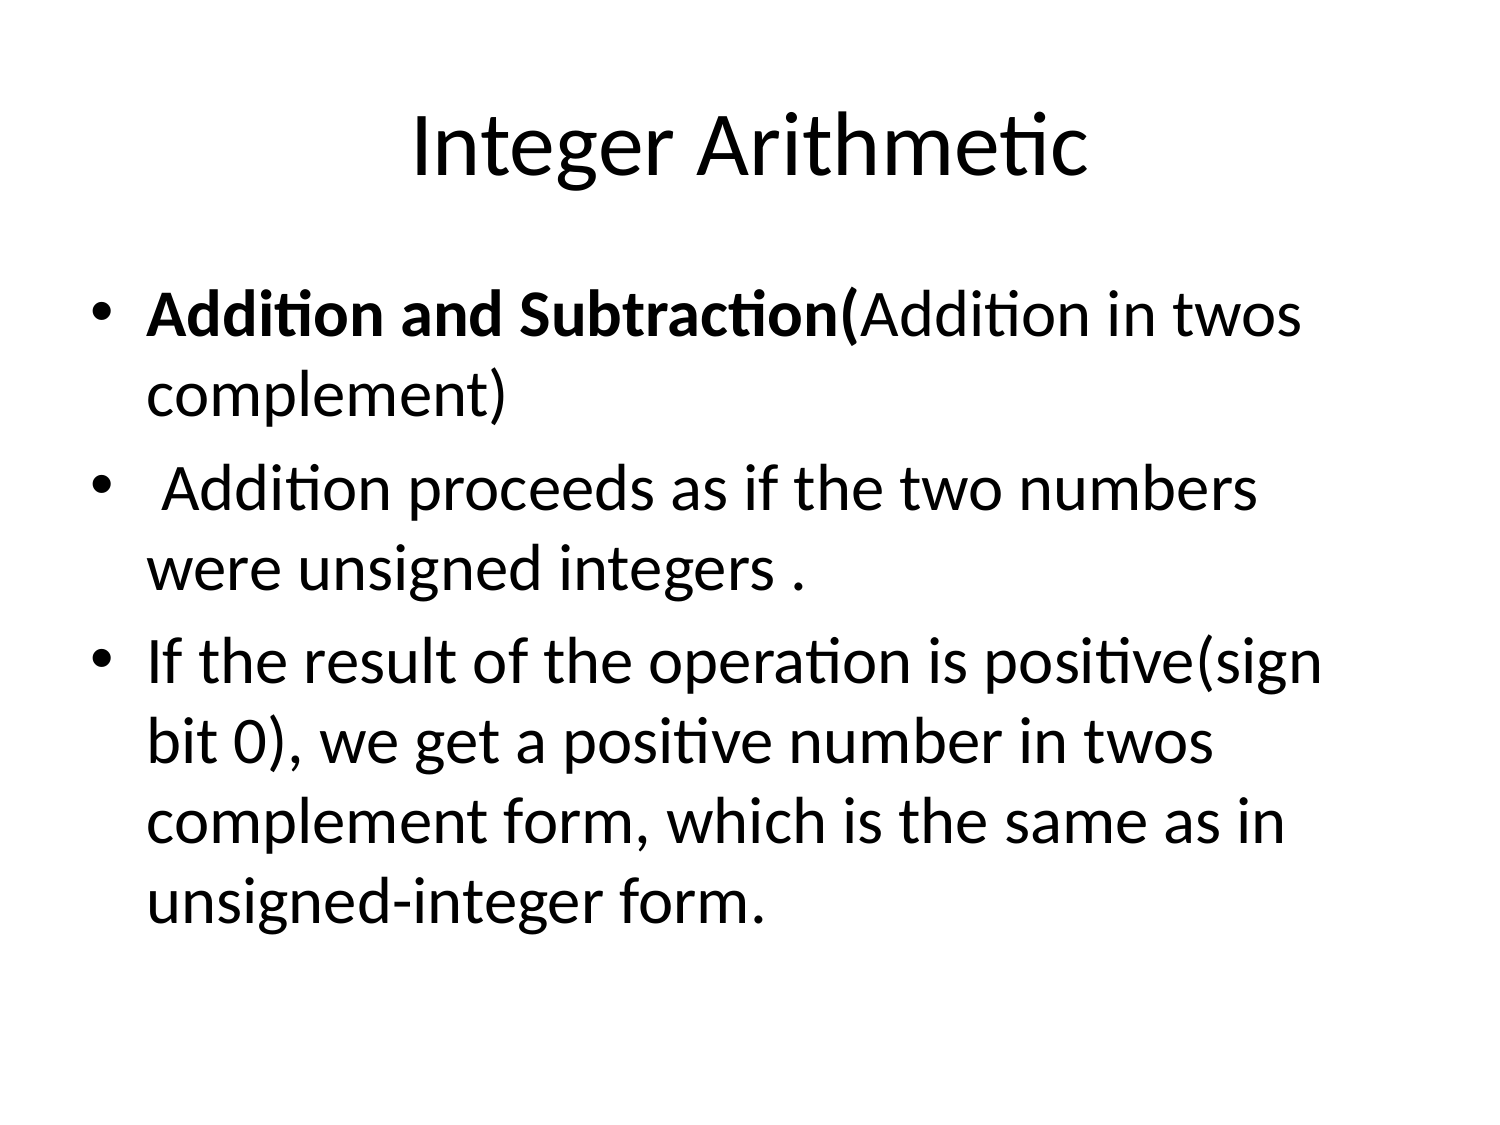

# Integer Arithmetic
Addition and Subtraction(Addition in twos complement)
 Addition proceeds as if the two numbers were unsigned integers .
If the result of the operation is positive(sign bit 0), we get a positive number in twos complement form, which is the same as in unsigned-integer form.